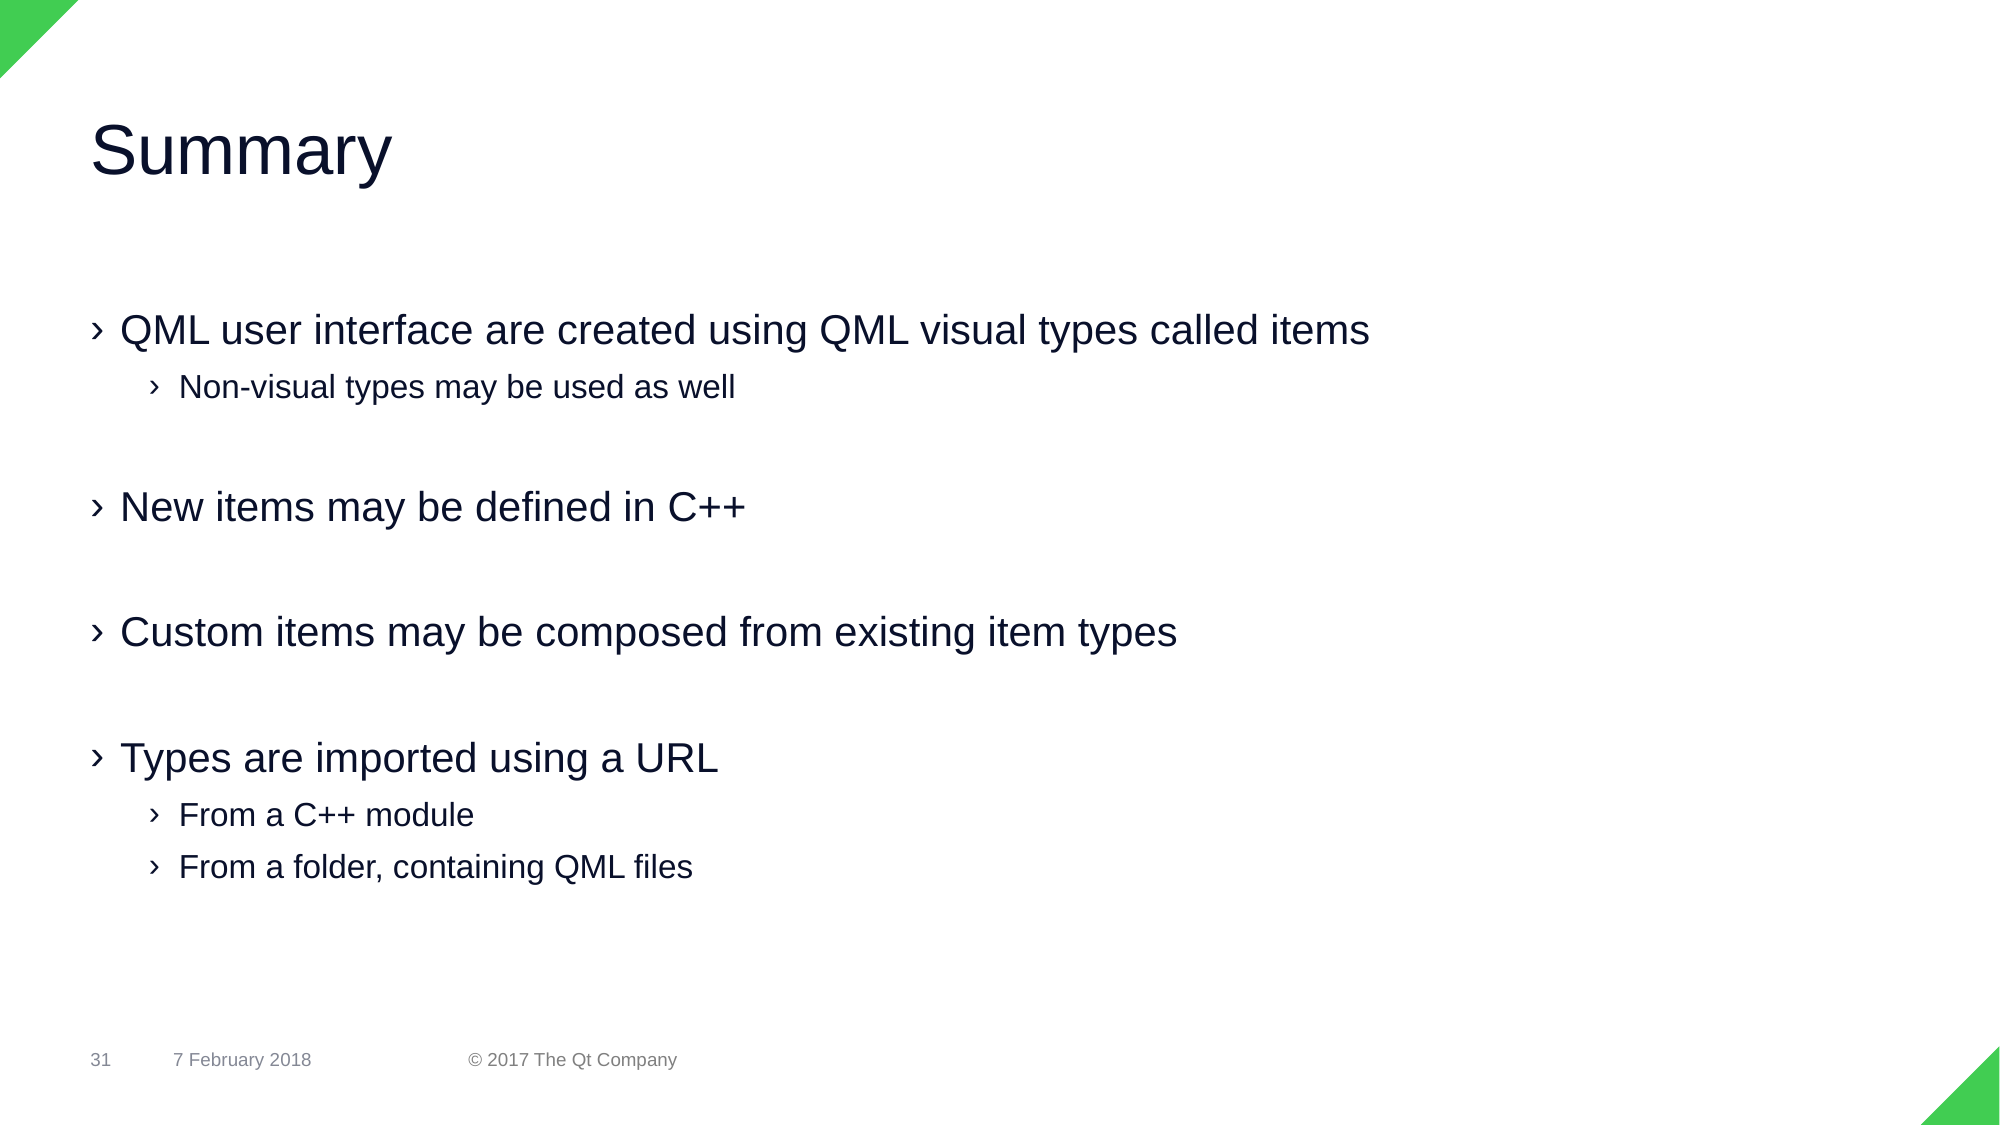

# Summary
QML user interface are created using QML visual types called items
Non-visual types may be used as well

New items may be defined in C++

Custom items may be composed from existing item types

Types are imported using a URL
From a C++ module
From a folder, containing QML files

31
7 February 2018
© 2017 The Qt Company